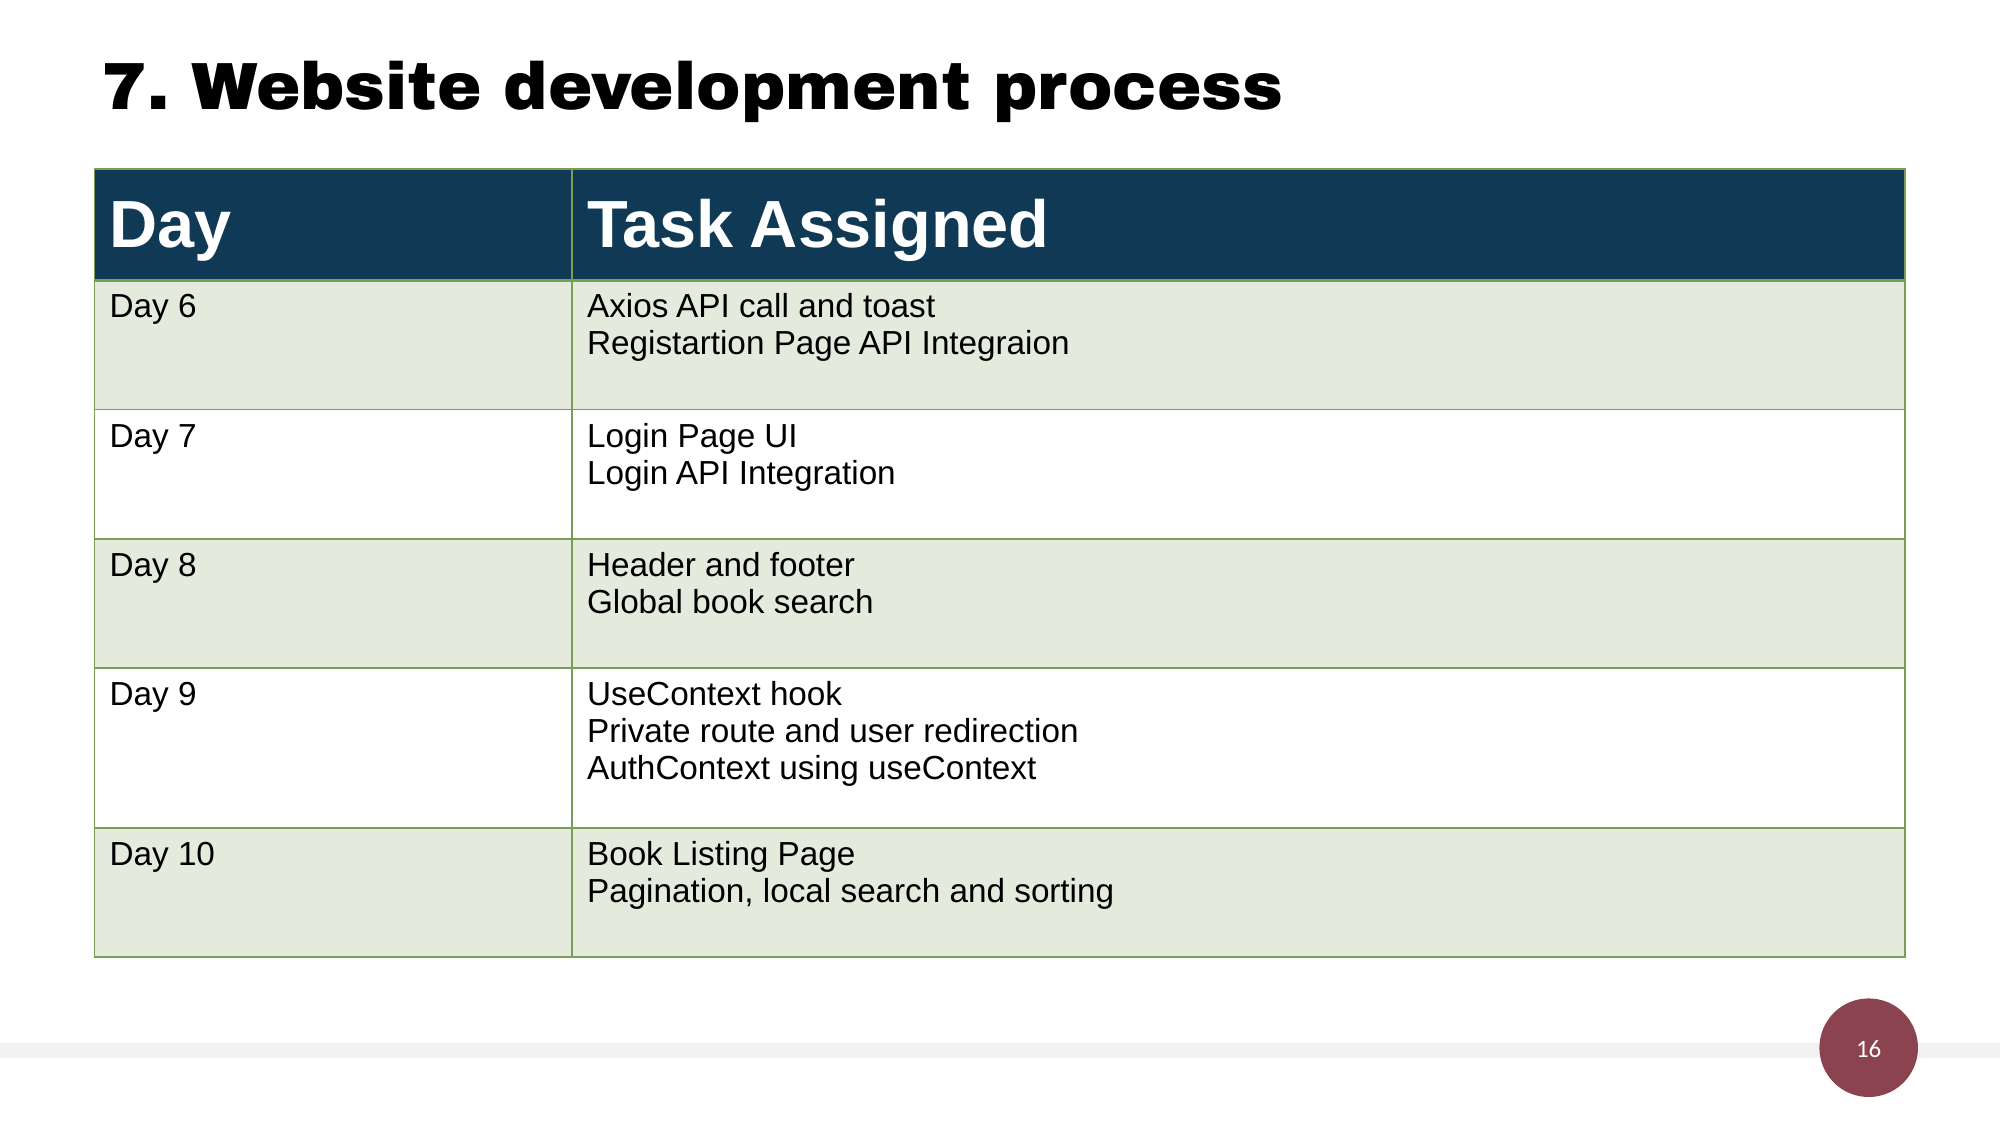

7. Website development process
| Day | Task Assigned |
| --- | --- |
| Day 6 | Axios API call and toast Registartion Page API Integraion |
| Day 7 | Login Page UI Login API Integration |
| Day 8 | Header and footer Global book search |
| Day 9 | UseContext hook Private route and user redirection AuthContext using useContext |
| Day 10 | Book Listing Page Pagination, local search and sorting |